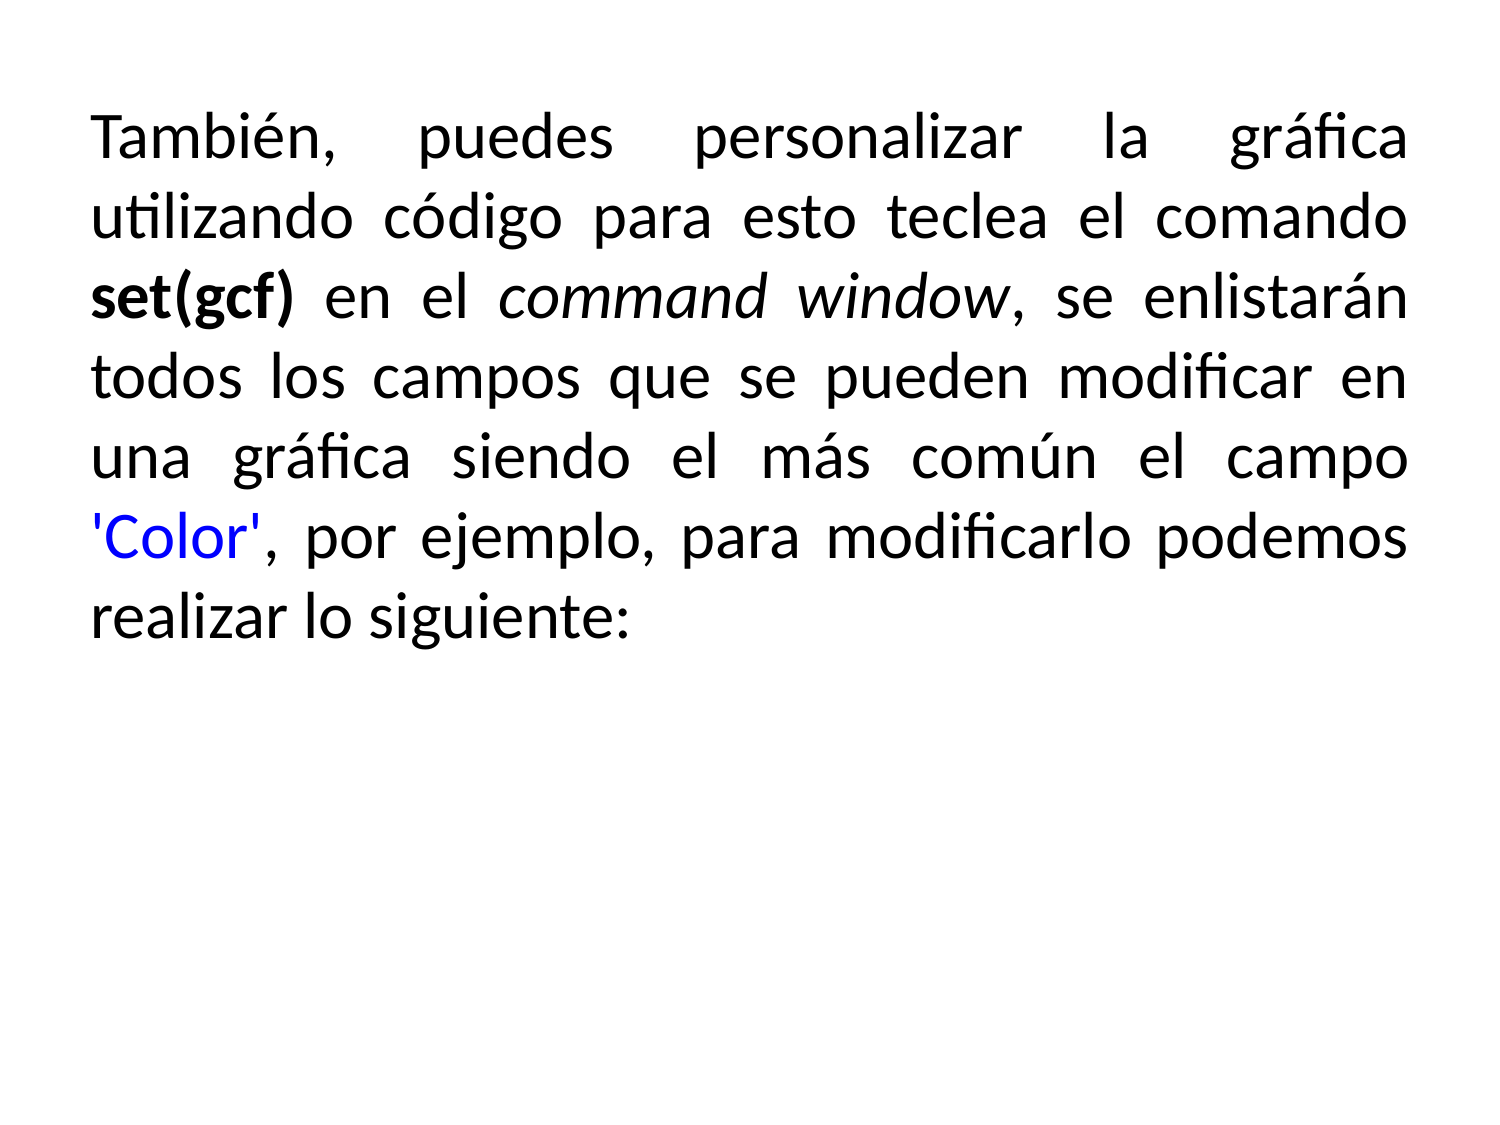

También, puedes personalizar la gráfica utilizando código para esto teclea el comando set(gcf) en el command window, se enlistarán todos los campos que se pueden modificar en una gráfica siendo el más común el campo 'Color', por ejemplo, para modificarlo podemos realizar lo siguiente: